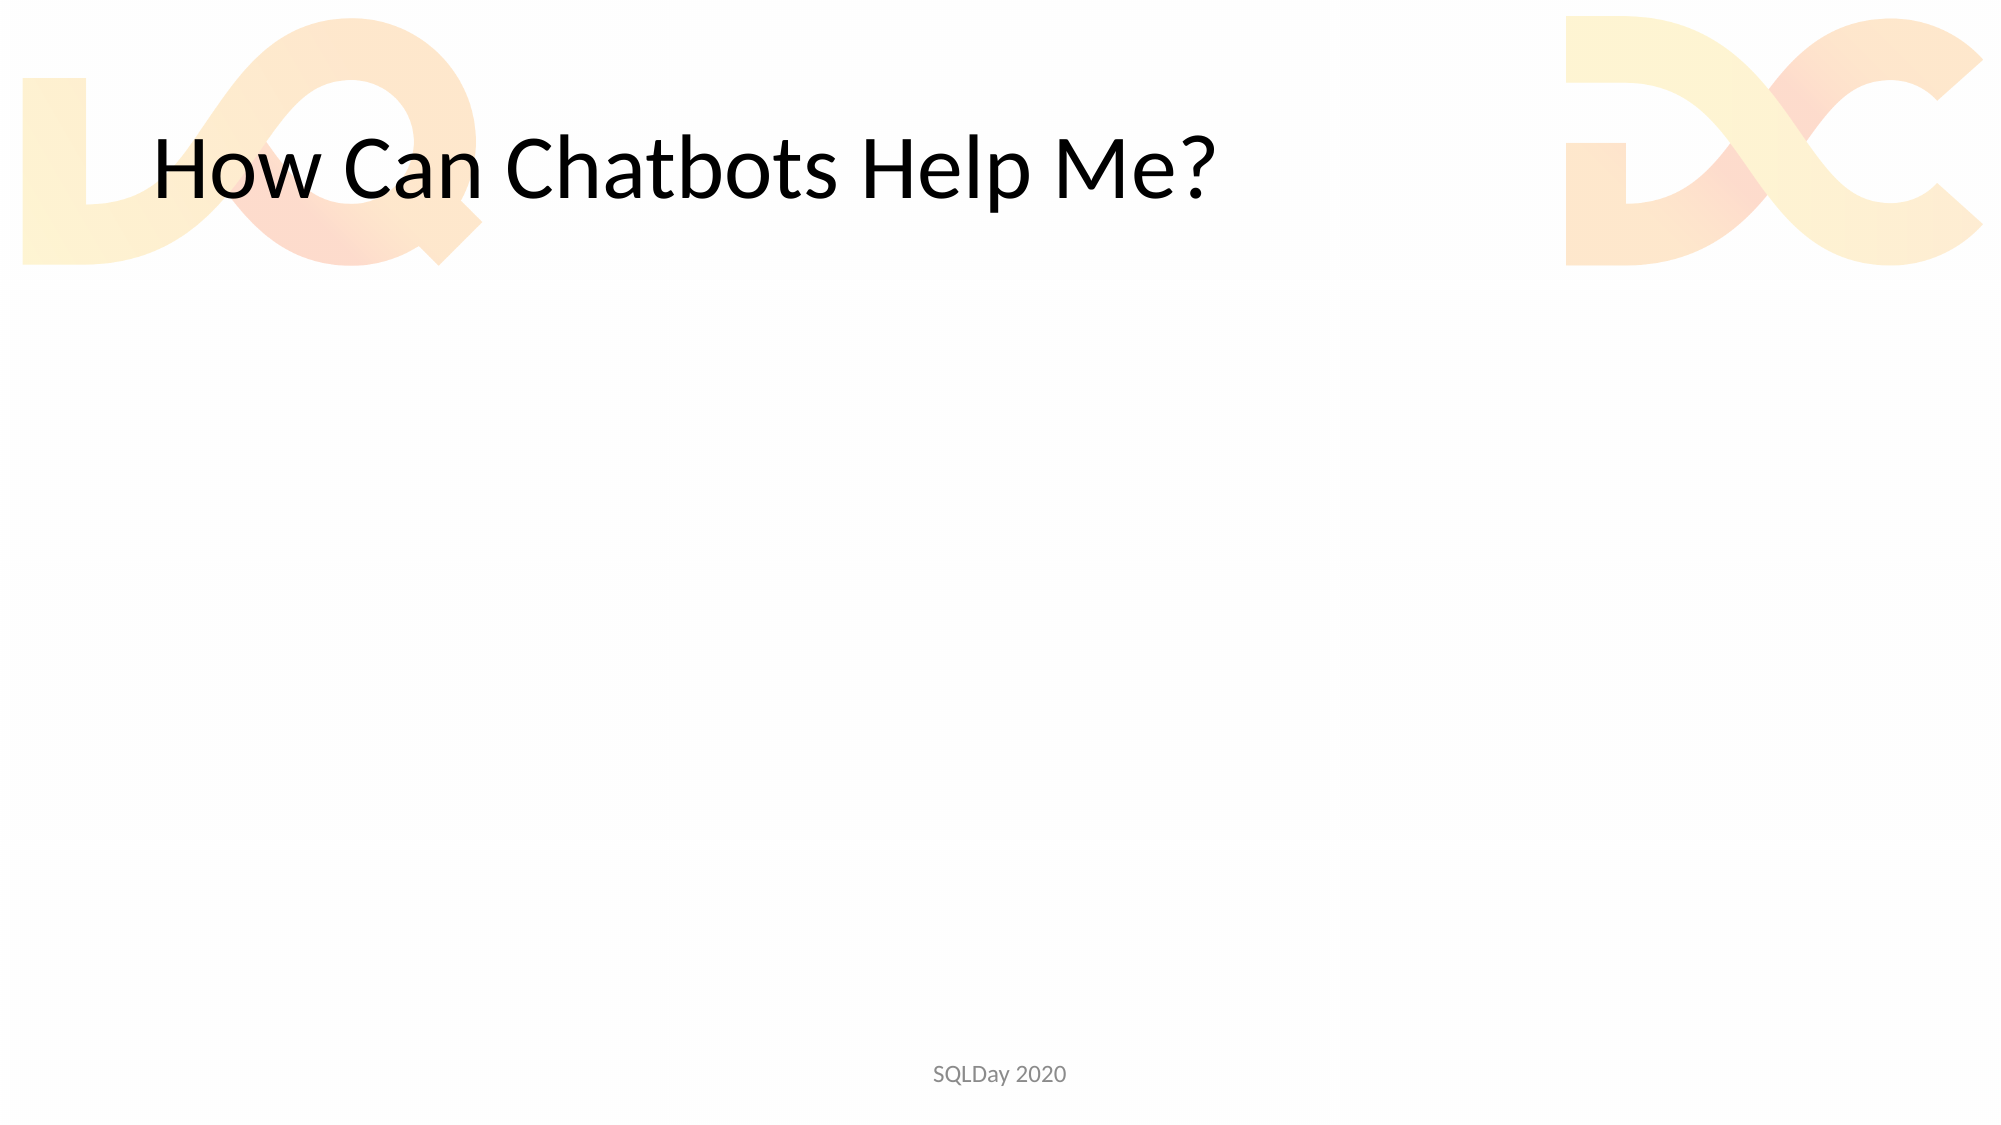

# How Can Chatbots Help Me?

SQLDay 2020